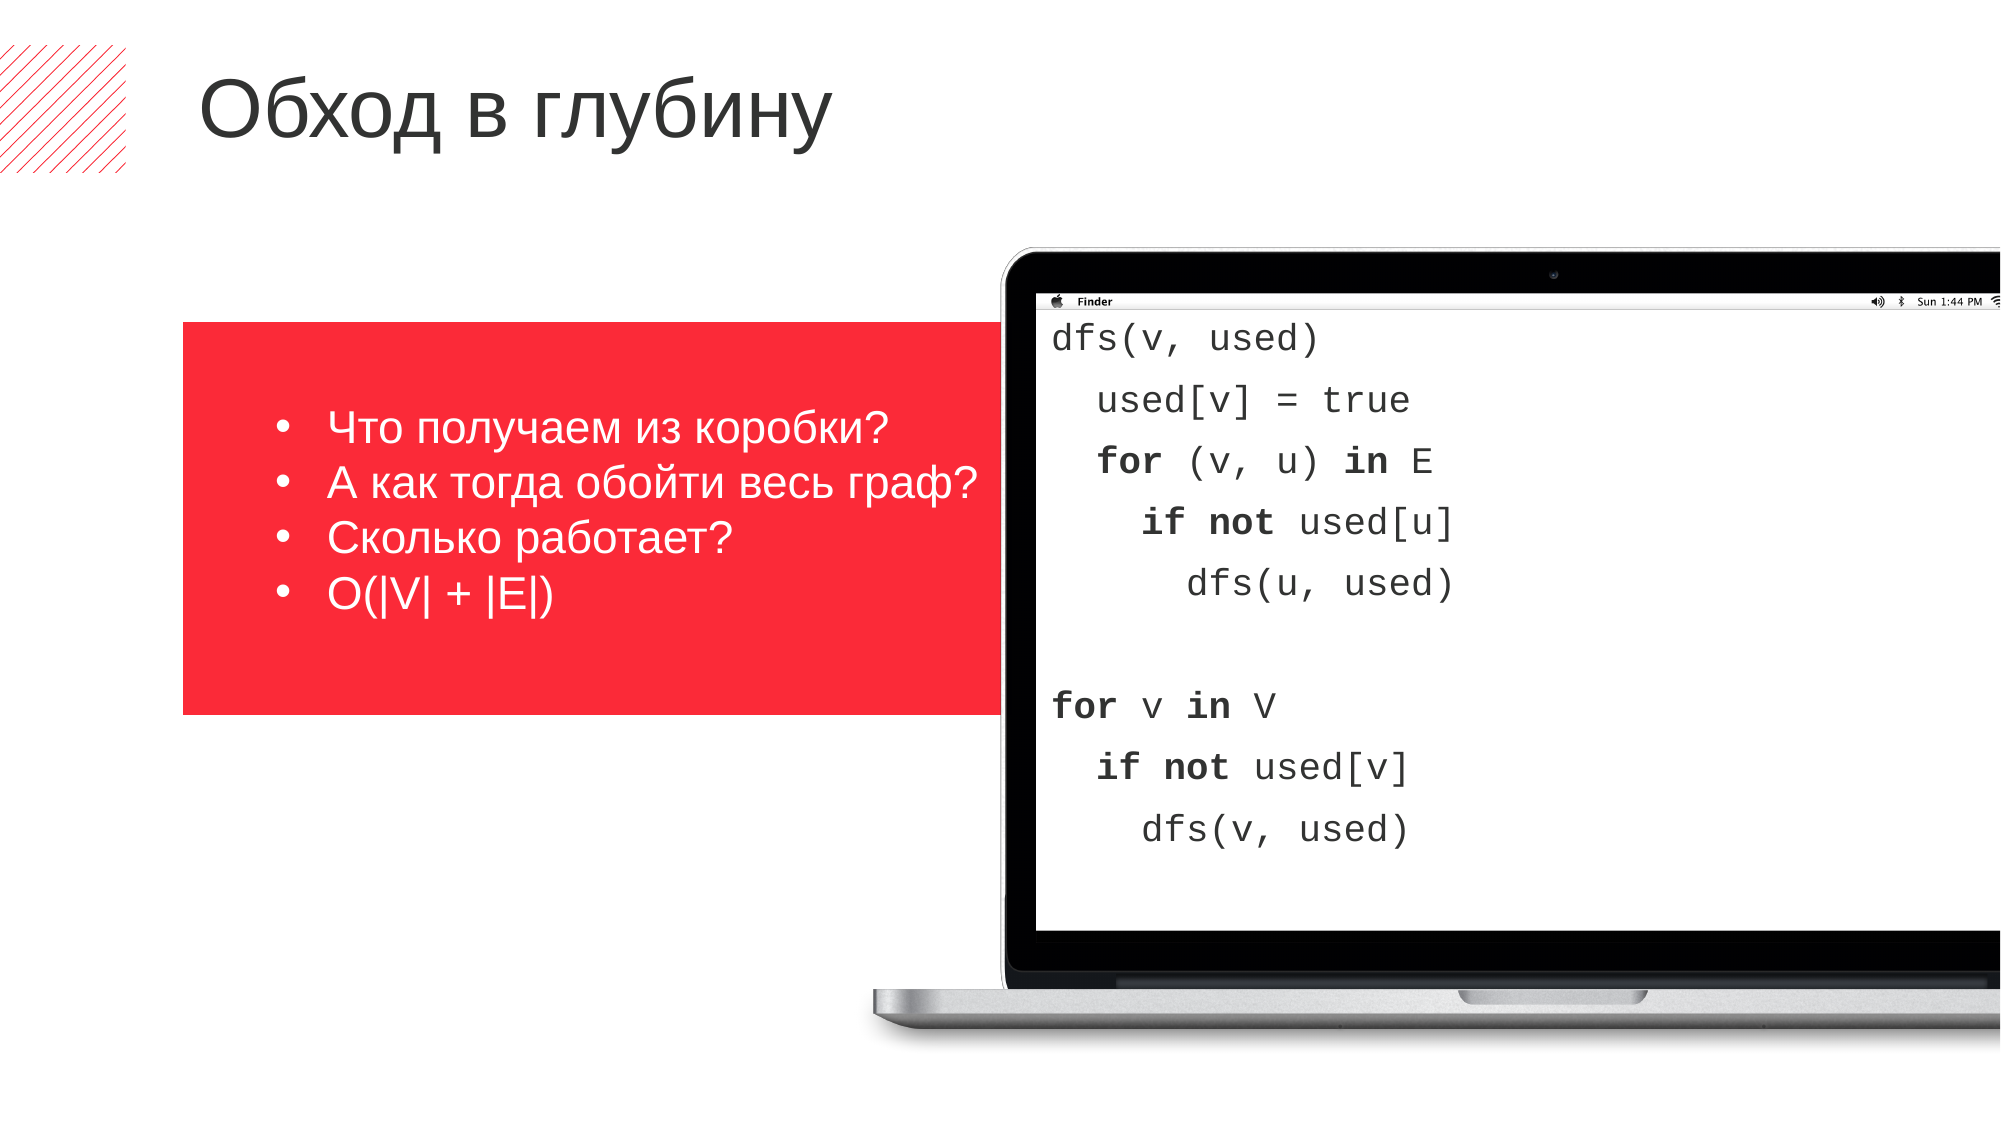

Обход в глубину
dfs(v, used)
  used[v] = true
  for (v, u) in E
    if not used[u]
      dfs(u, used)

for v in V
  if not used[v]
    dfs(v, used)
Что получаем из коробки?
А как тогда обойти весь граф?
Сколько работает?
O(|V| + |E|)